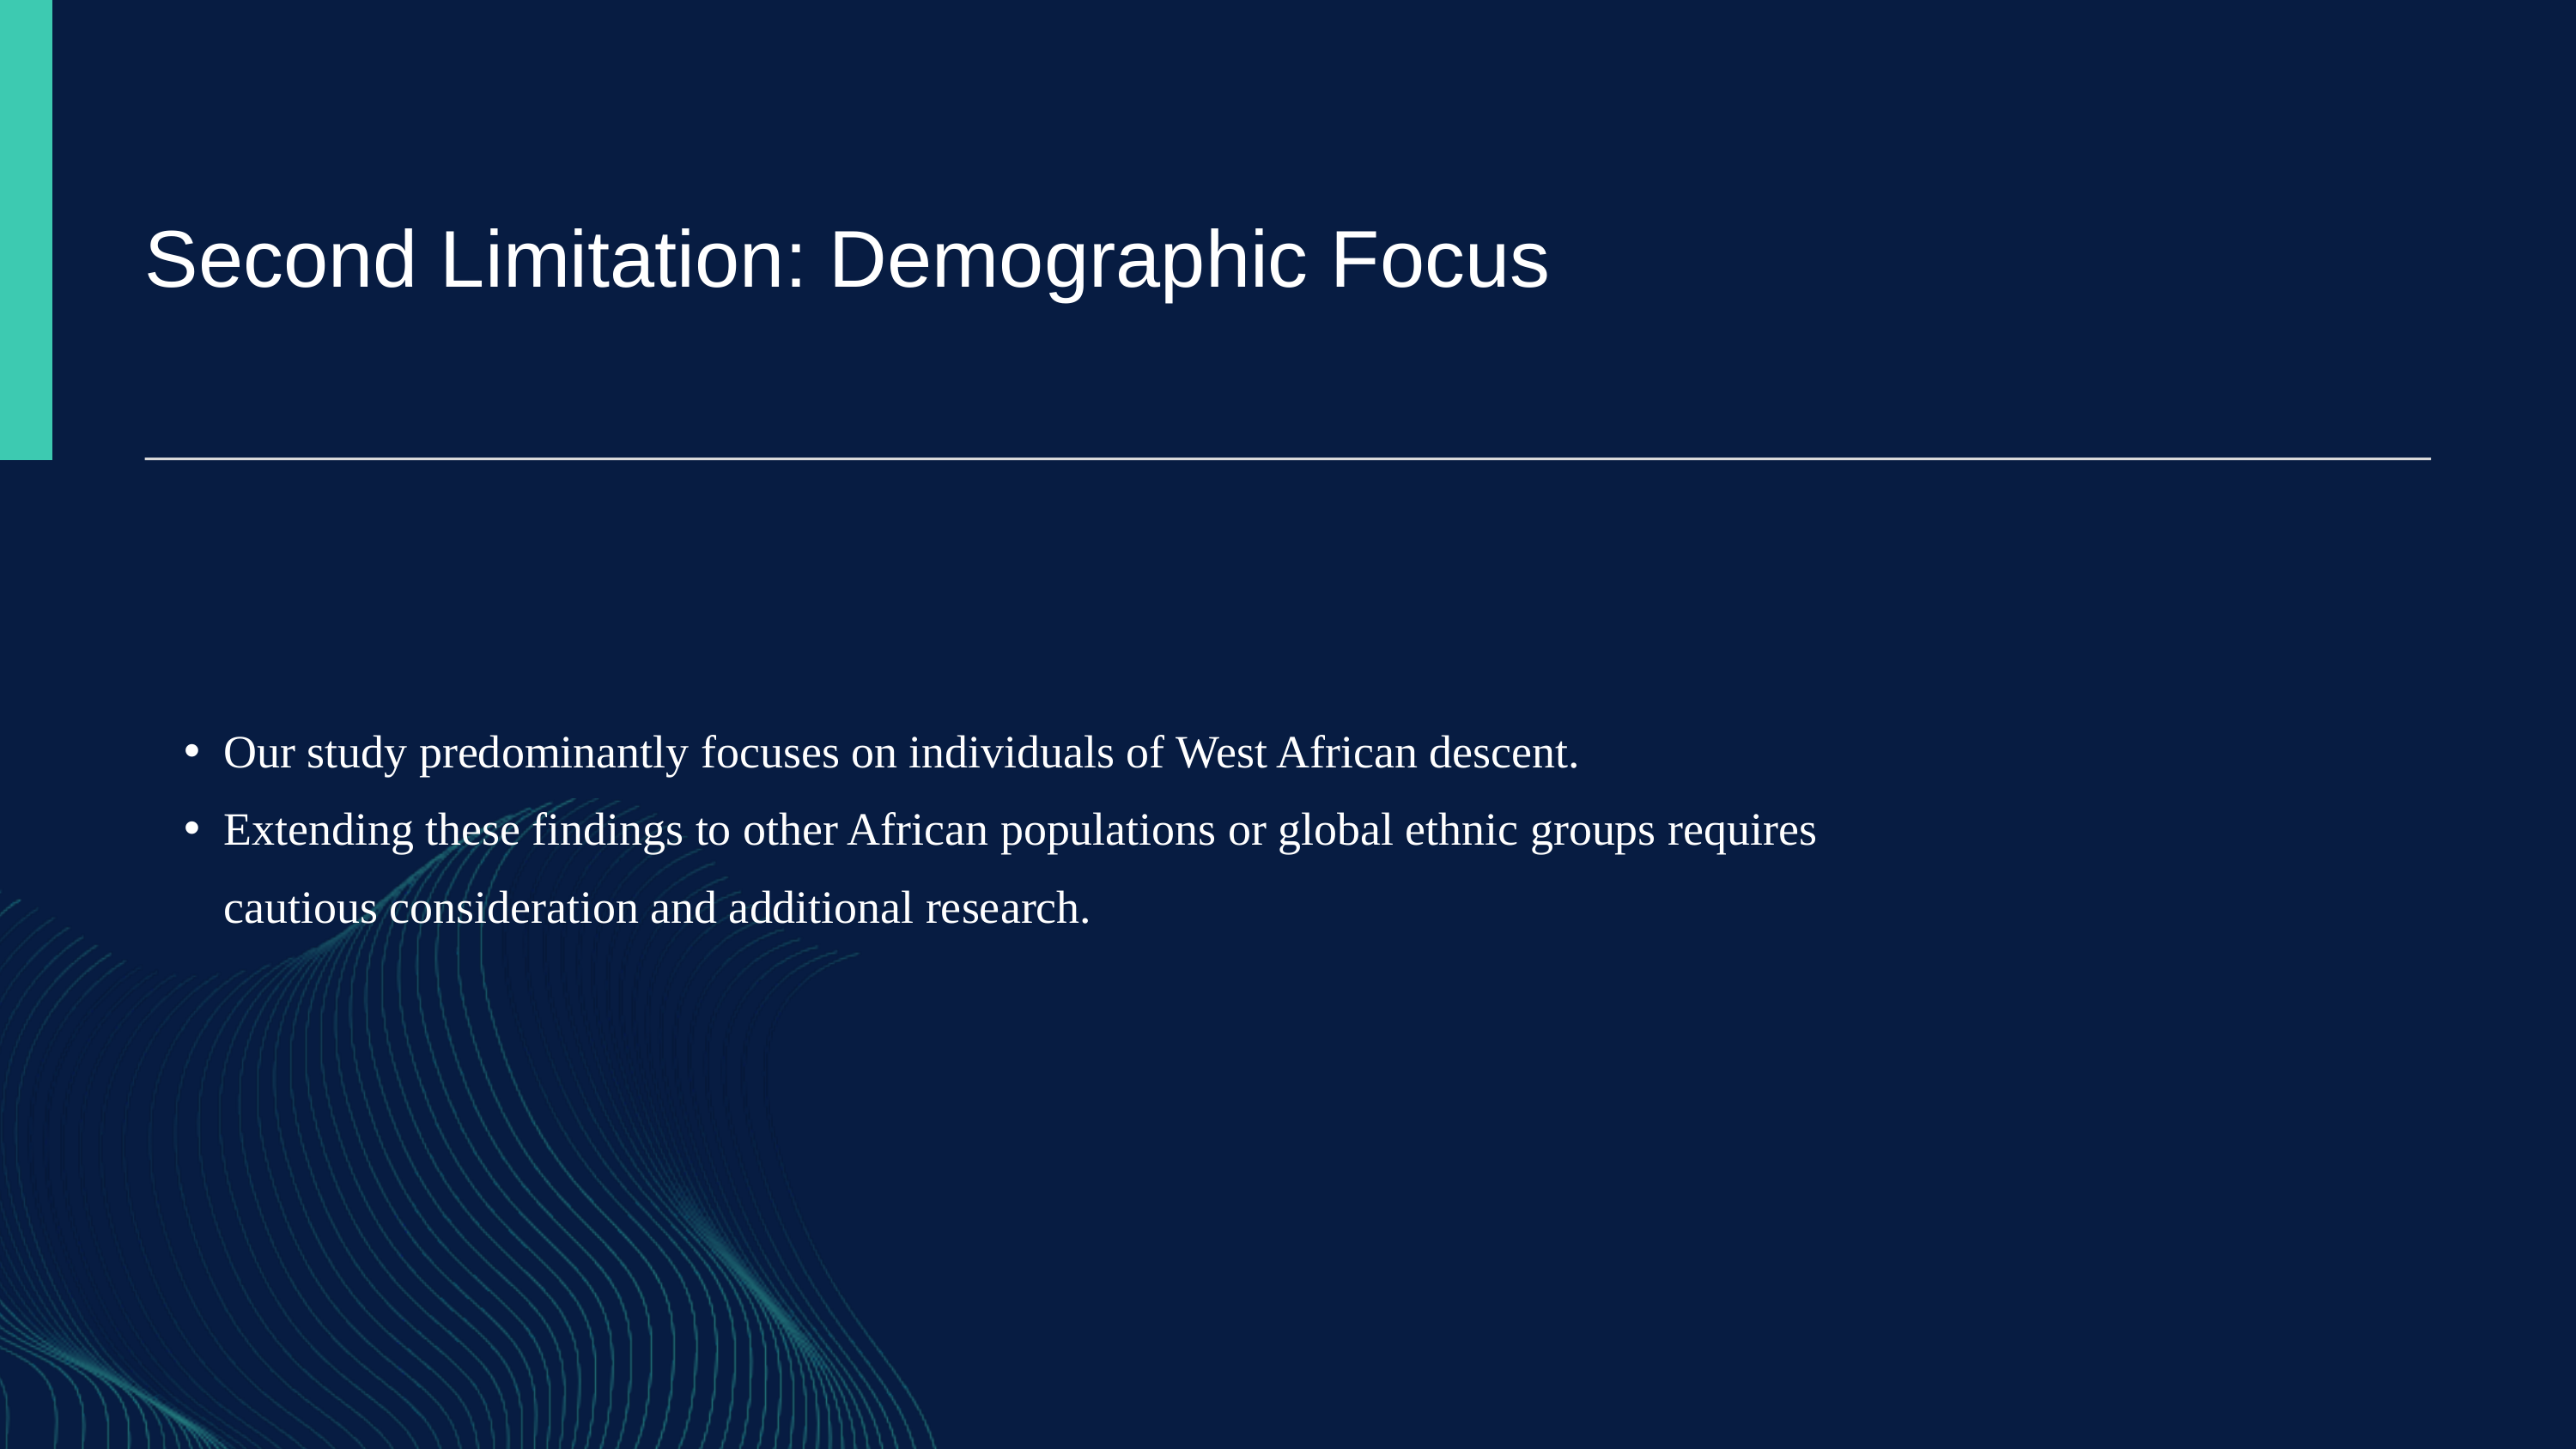

Second Limitation: Demographic Focus

Our study predominantly focuses on individuals of West African descent.
Extending these findings to other African populations or global ethnic groups requires cautious consideration and additional research.